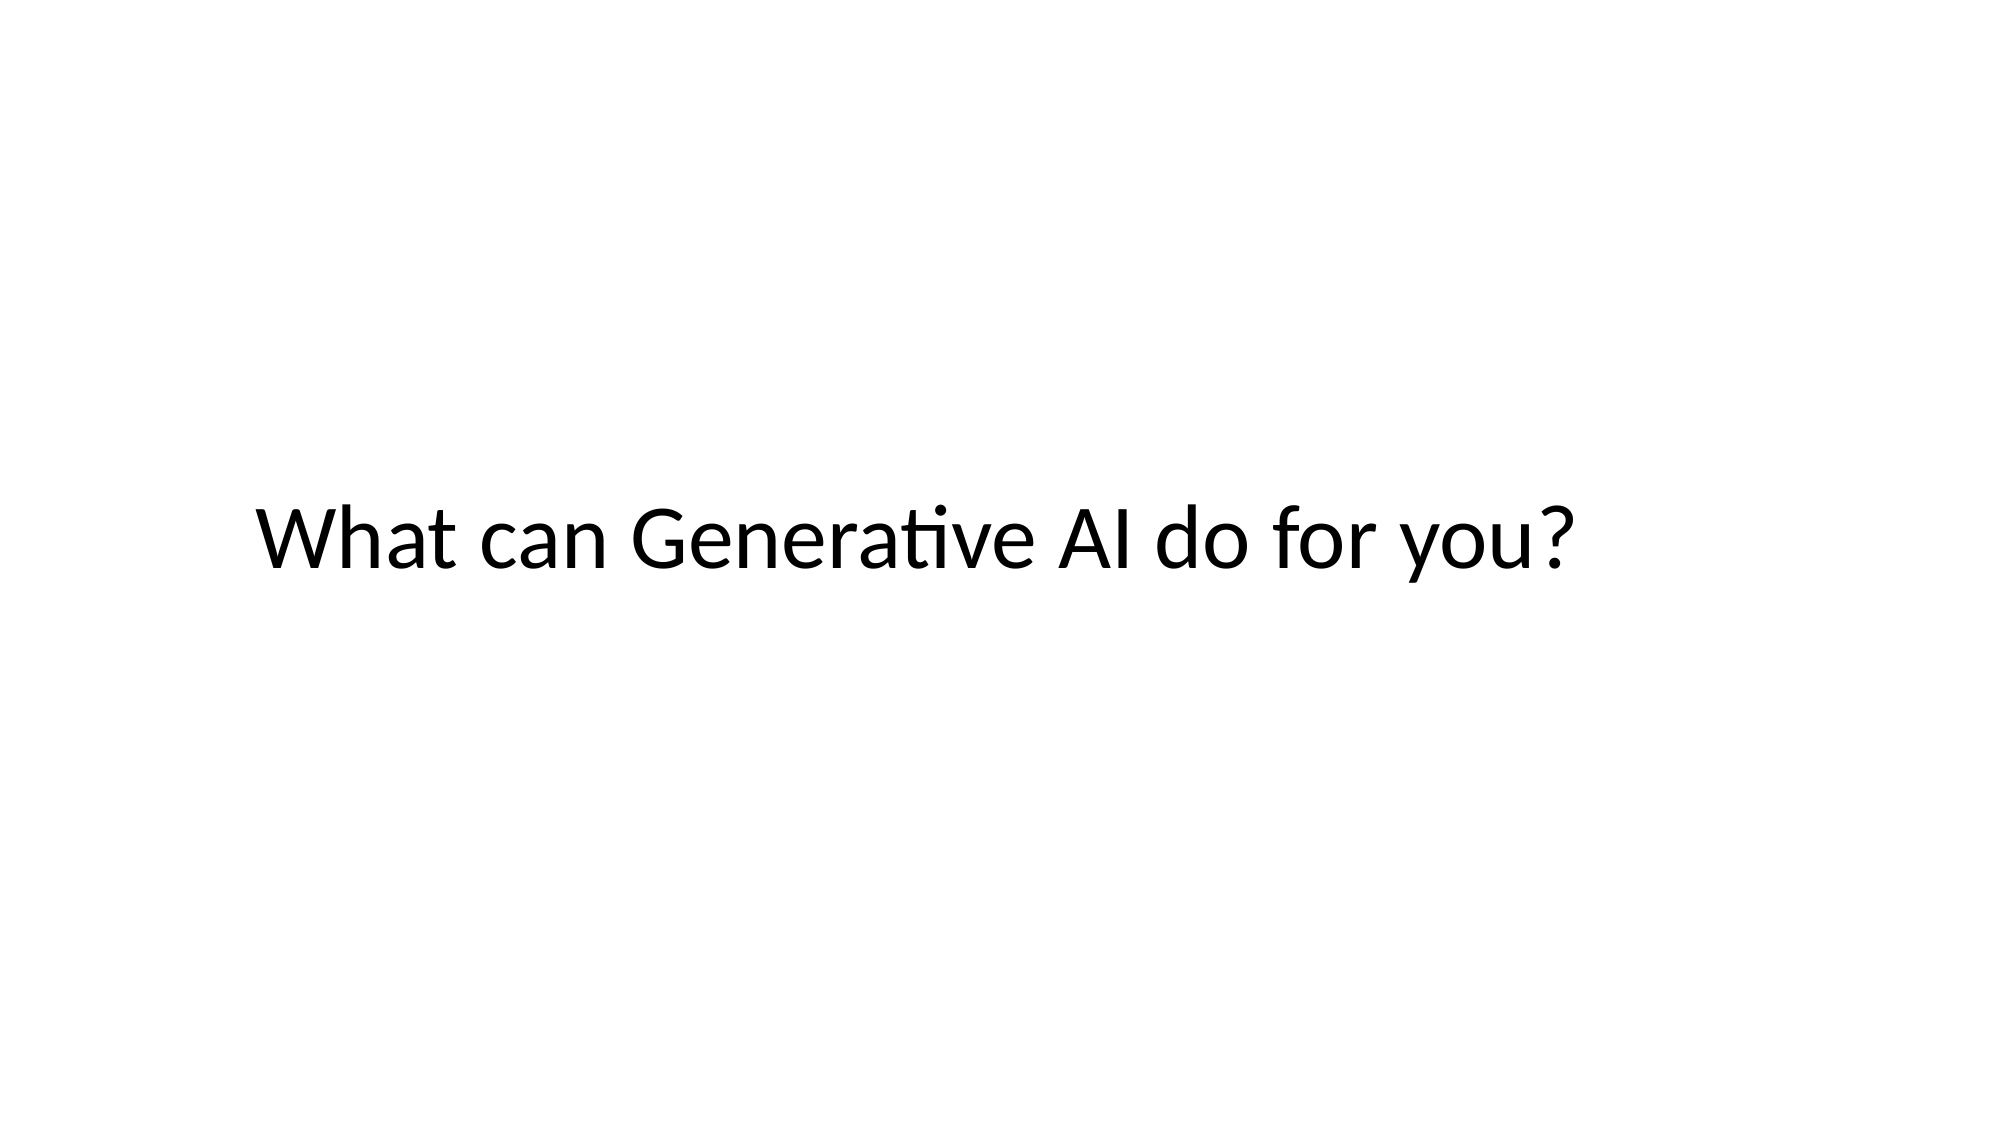

# What can Generative AI do for you?